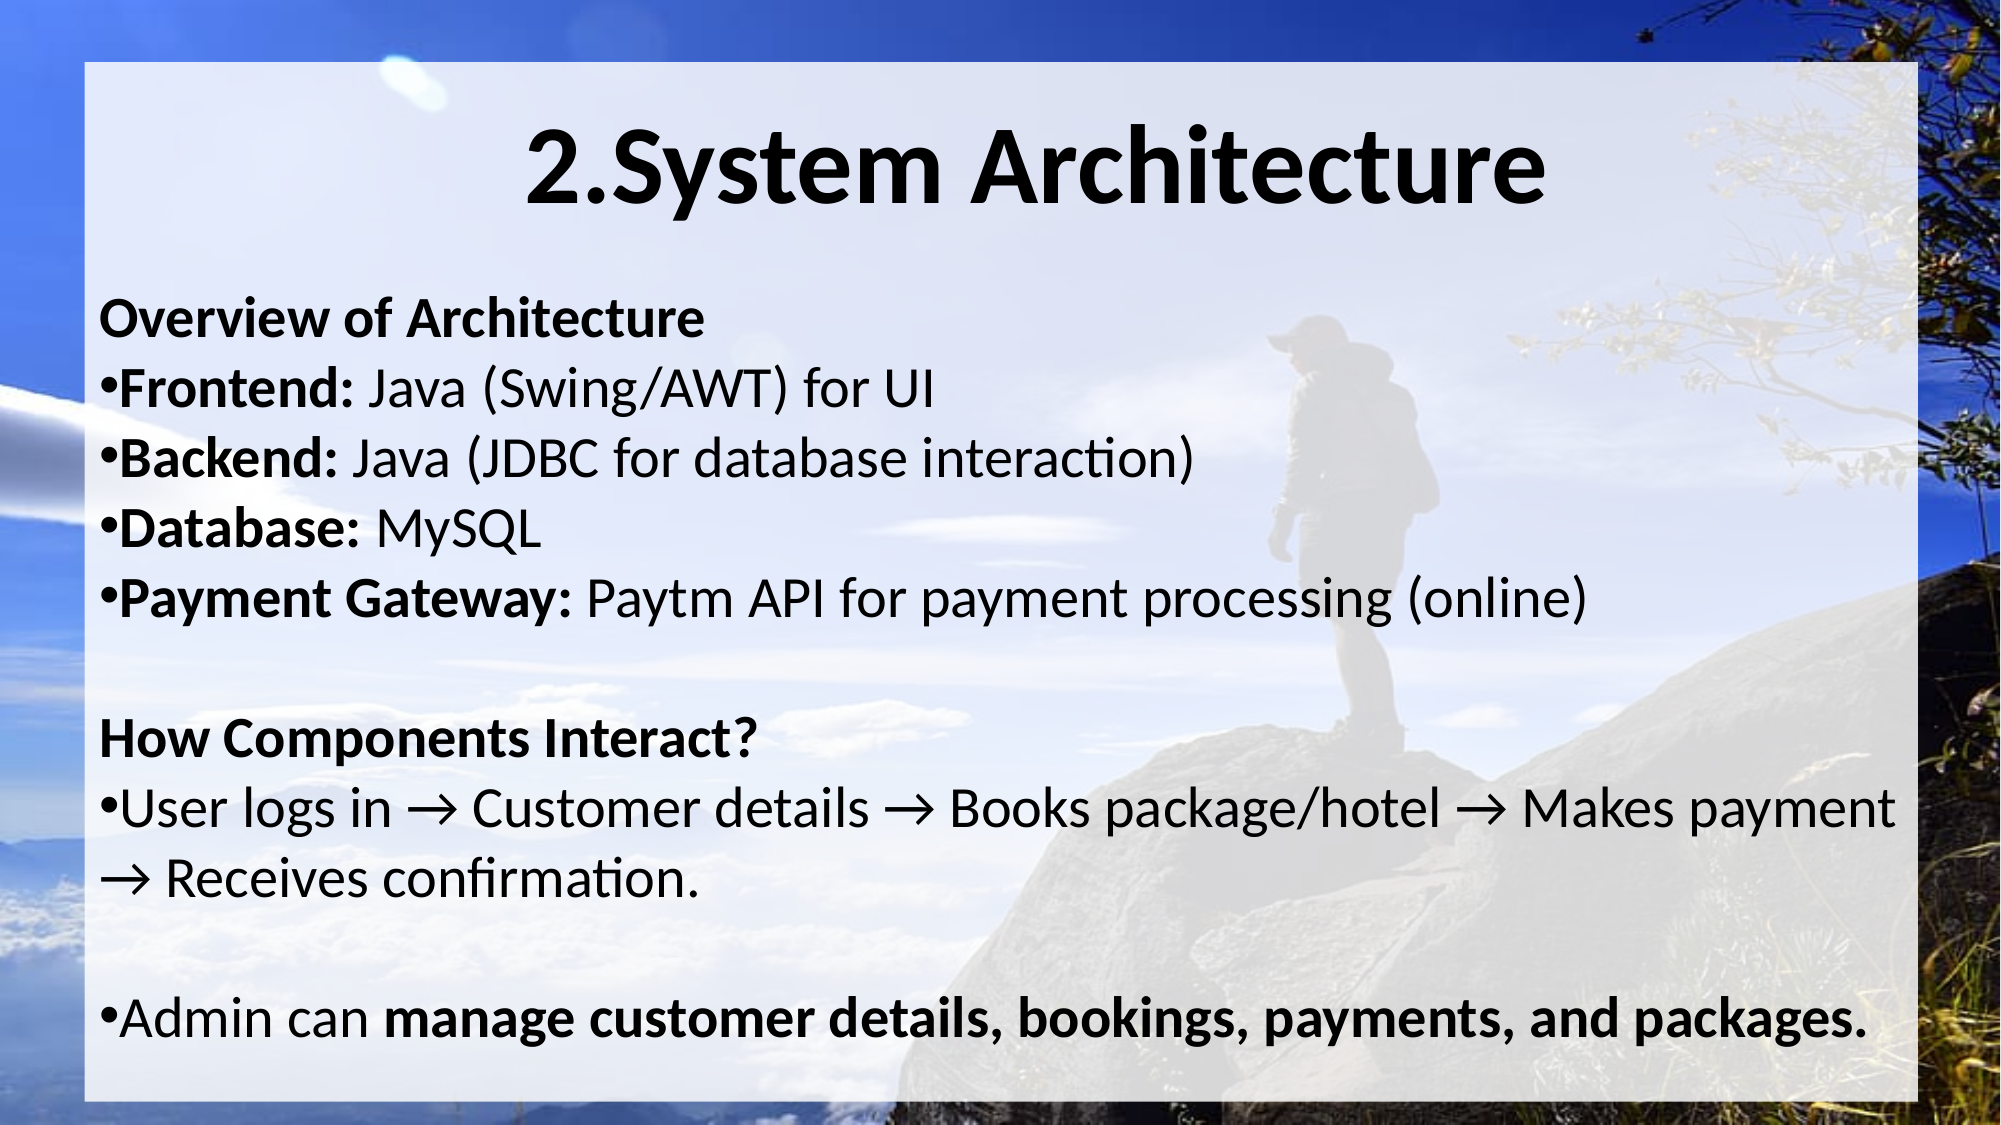

Overview of Architecture
Frontend: Java (Swing/AWT) for UI
Backend: Java (JDBC for database interaction)
Database: MySQL
Payment Gateway: Paytm API for payment processing (online)

How Components Interact?
User logs in → Customer details → Books package/hotel → Makes payment → Receives confirmation.

Admin can manage customer details, bookings, payments, and packages.

2.System Architecture